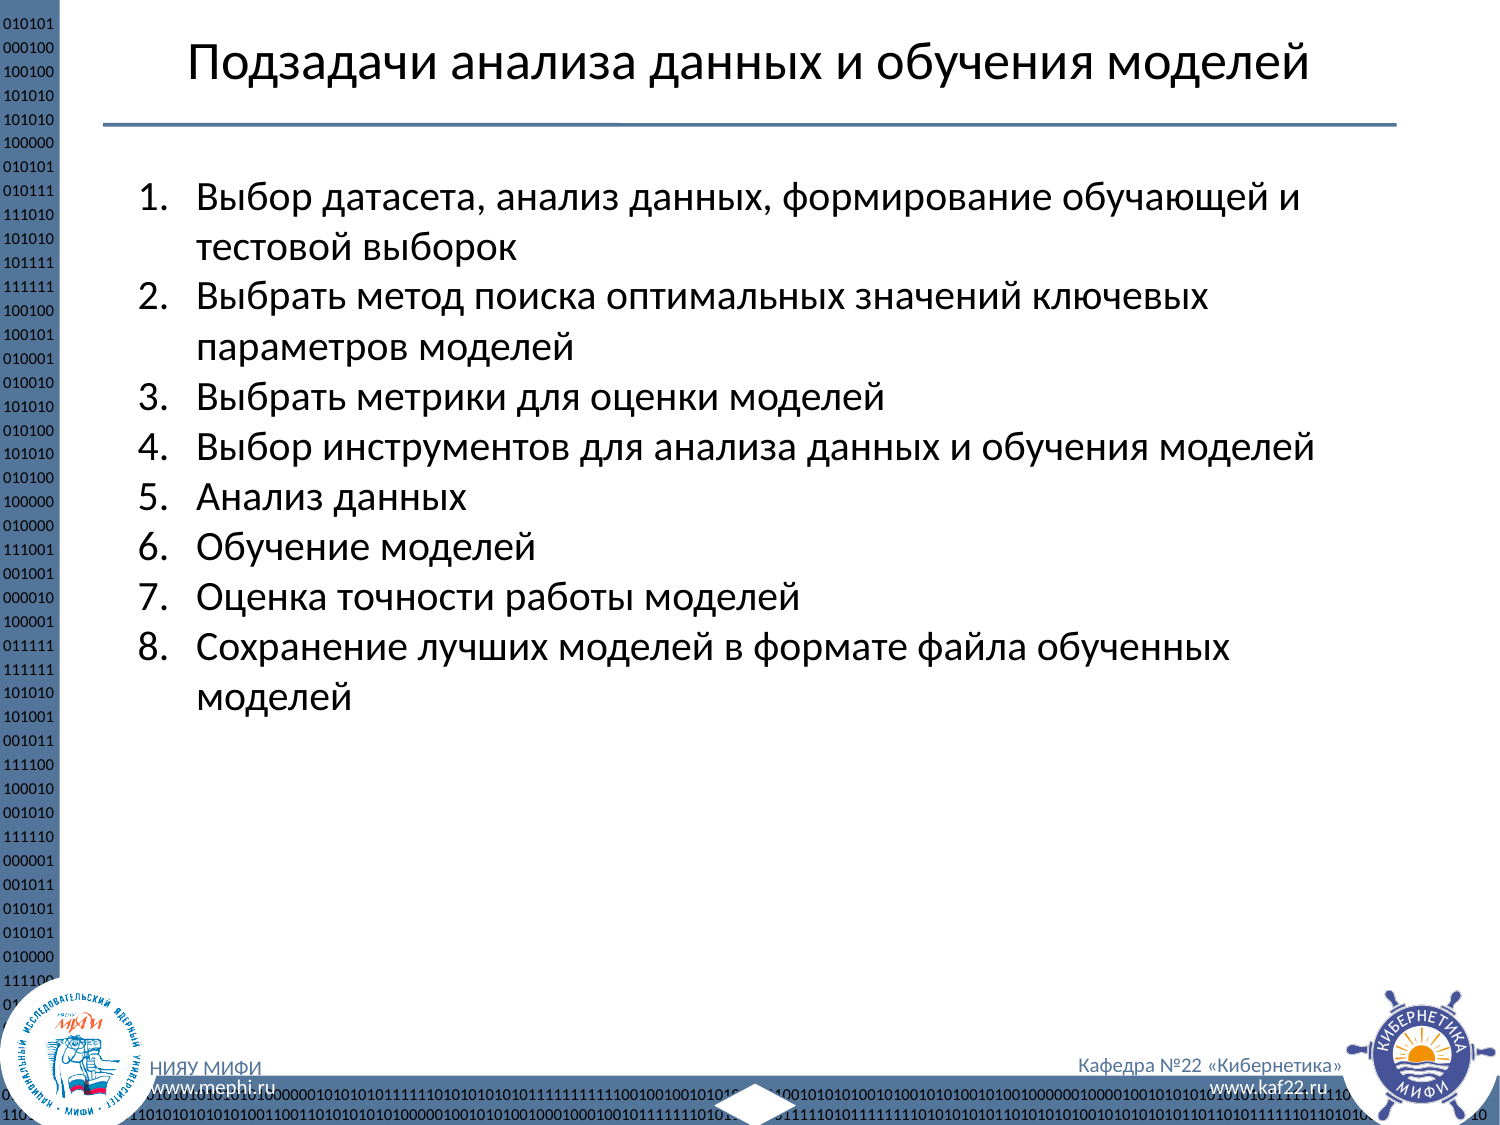

Подзадачи анализа данных и обучения моделей
Выбор датасета, анализ данных, формирование обучающей и тестовой выборок
Выбрать метод поиска оптимальных значений ключевых параметров моделей
Выбрать метрики для оценки моделей
Выбор инструментов для анализа данных и обучения моделей
Анализ данных
Обучение моделей
Оценка точности работы моделей
Сохранение лучших моделей в формате файла обученных моделей

13